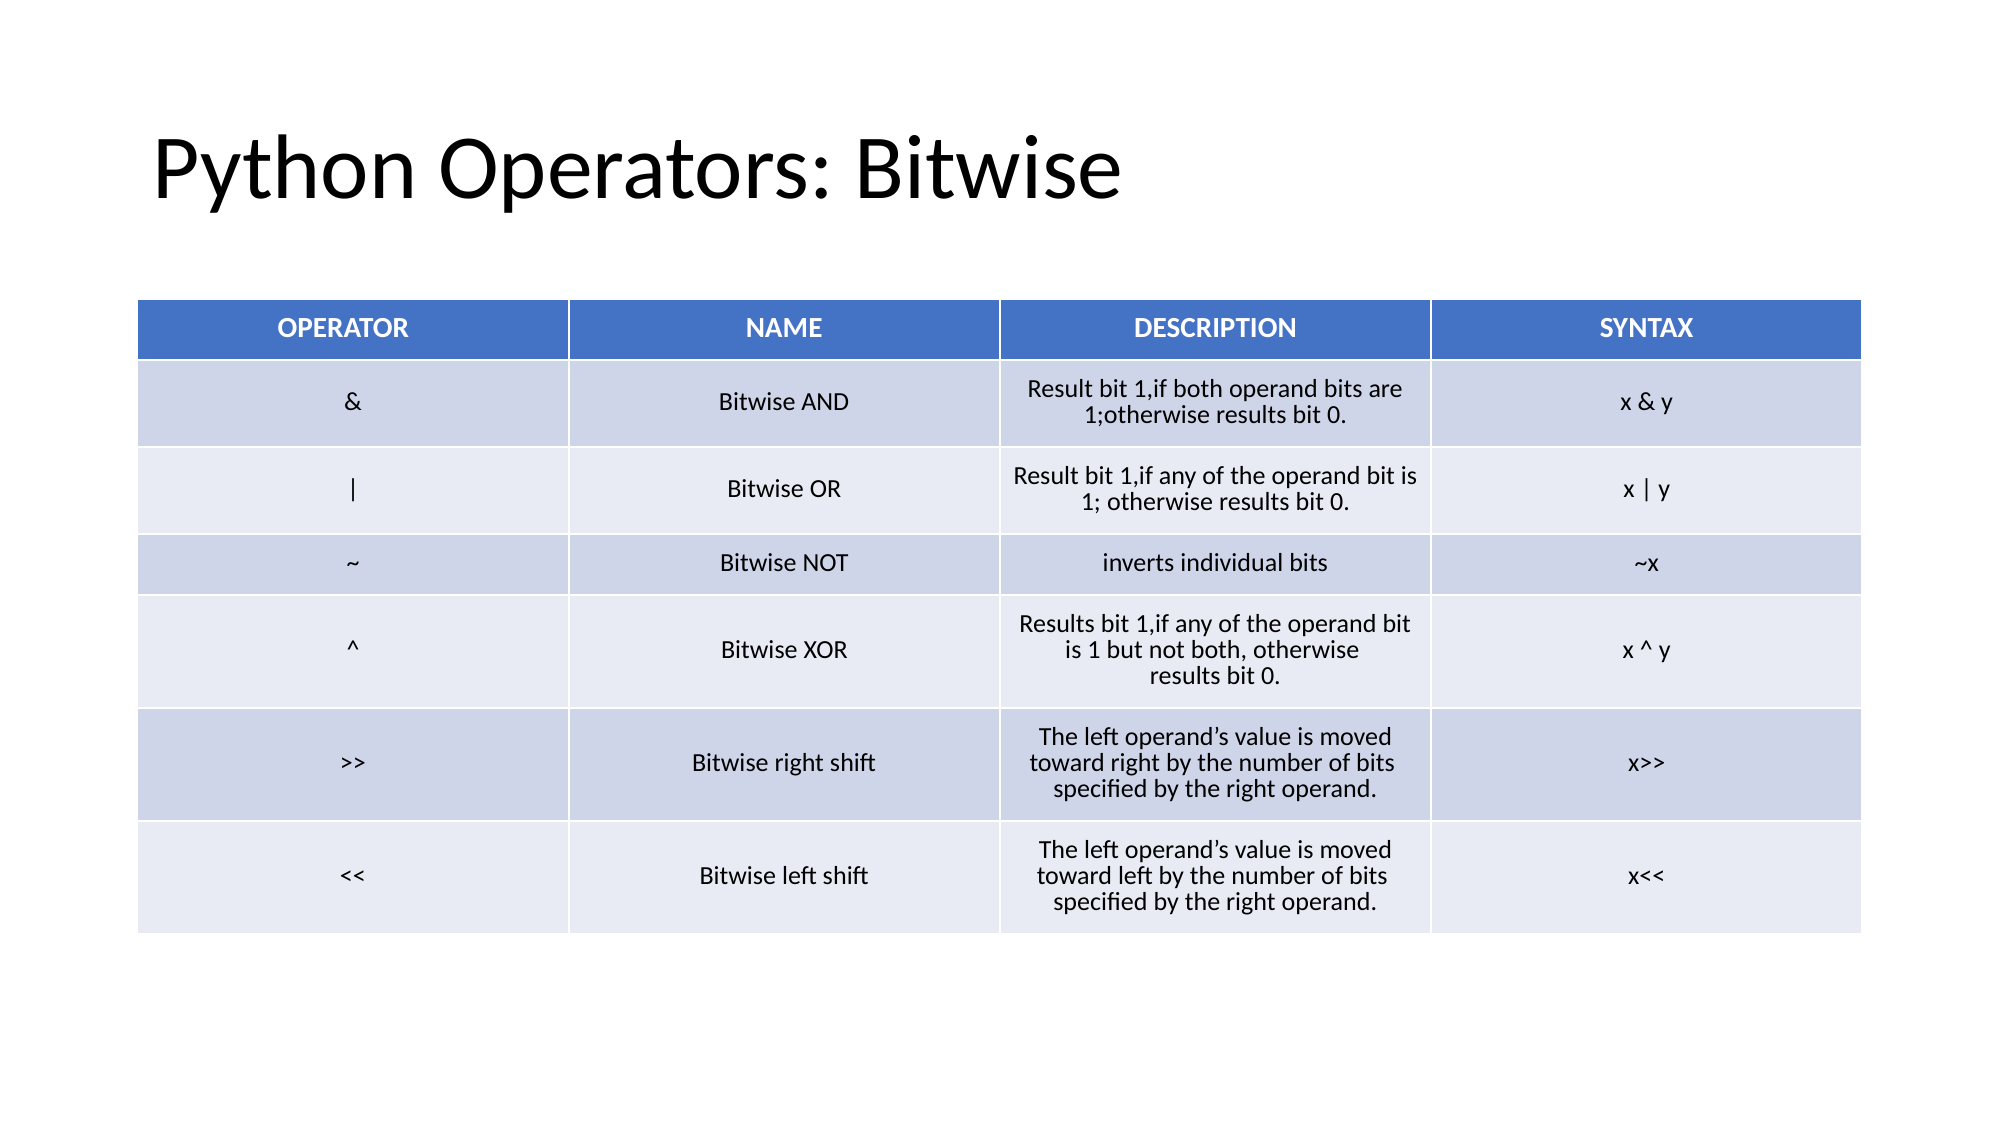

# Python Operators: Bitwise
| OPERATOR | NAME | DESCRIPTION | SYNTAX |
| --- | --- | --- | --- |
| & | Bitwise AND | Result bit 1,if both operand bits are 1;otherwise results bit 0. | x & y |
| | | Bitwise OR | Result bit 1,if any of the operand bit is 1; otherwise results bit 0. | x | y |
| ~ | Bitwise NOT | inverts individual bits | ~x |
| ^ | Bitwise XOR | Results bit 1,if any of the operand bit is 1 but not both, otherwise  results bit 0. | x ^ y |
| >> | Bitwise right shift | The left operand’s value is moved toward right by the number of bits  specified by the right operand. | x>> |
| << | Bitwise left shift | The left operand’s value is moved toward left by the number of bits  specified by the right operand. | x<< |